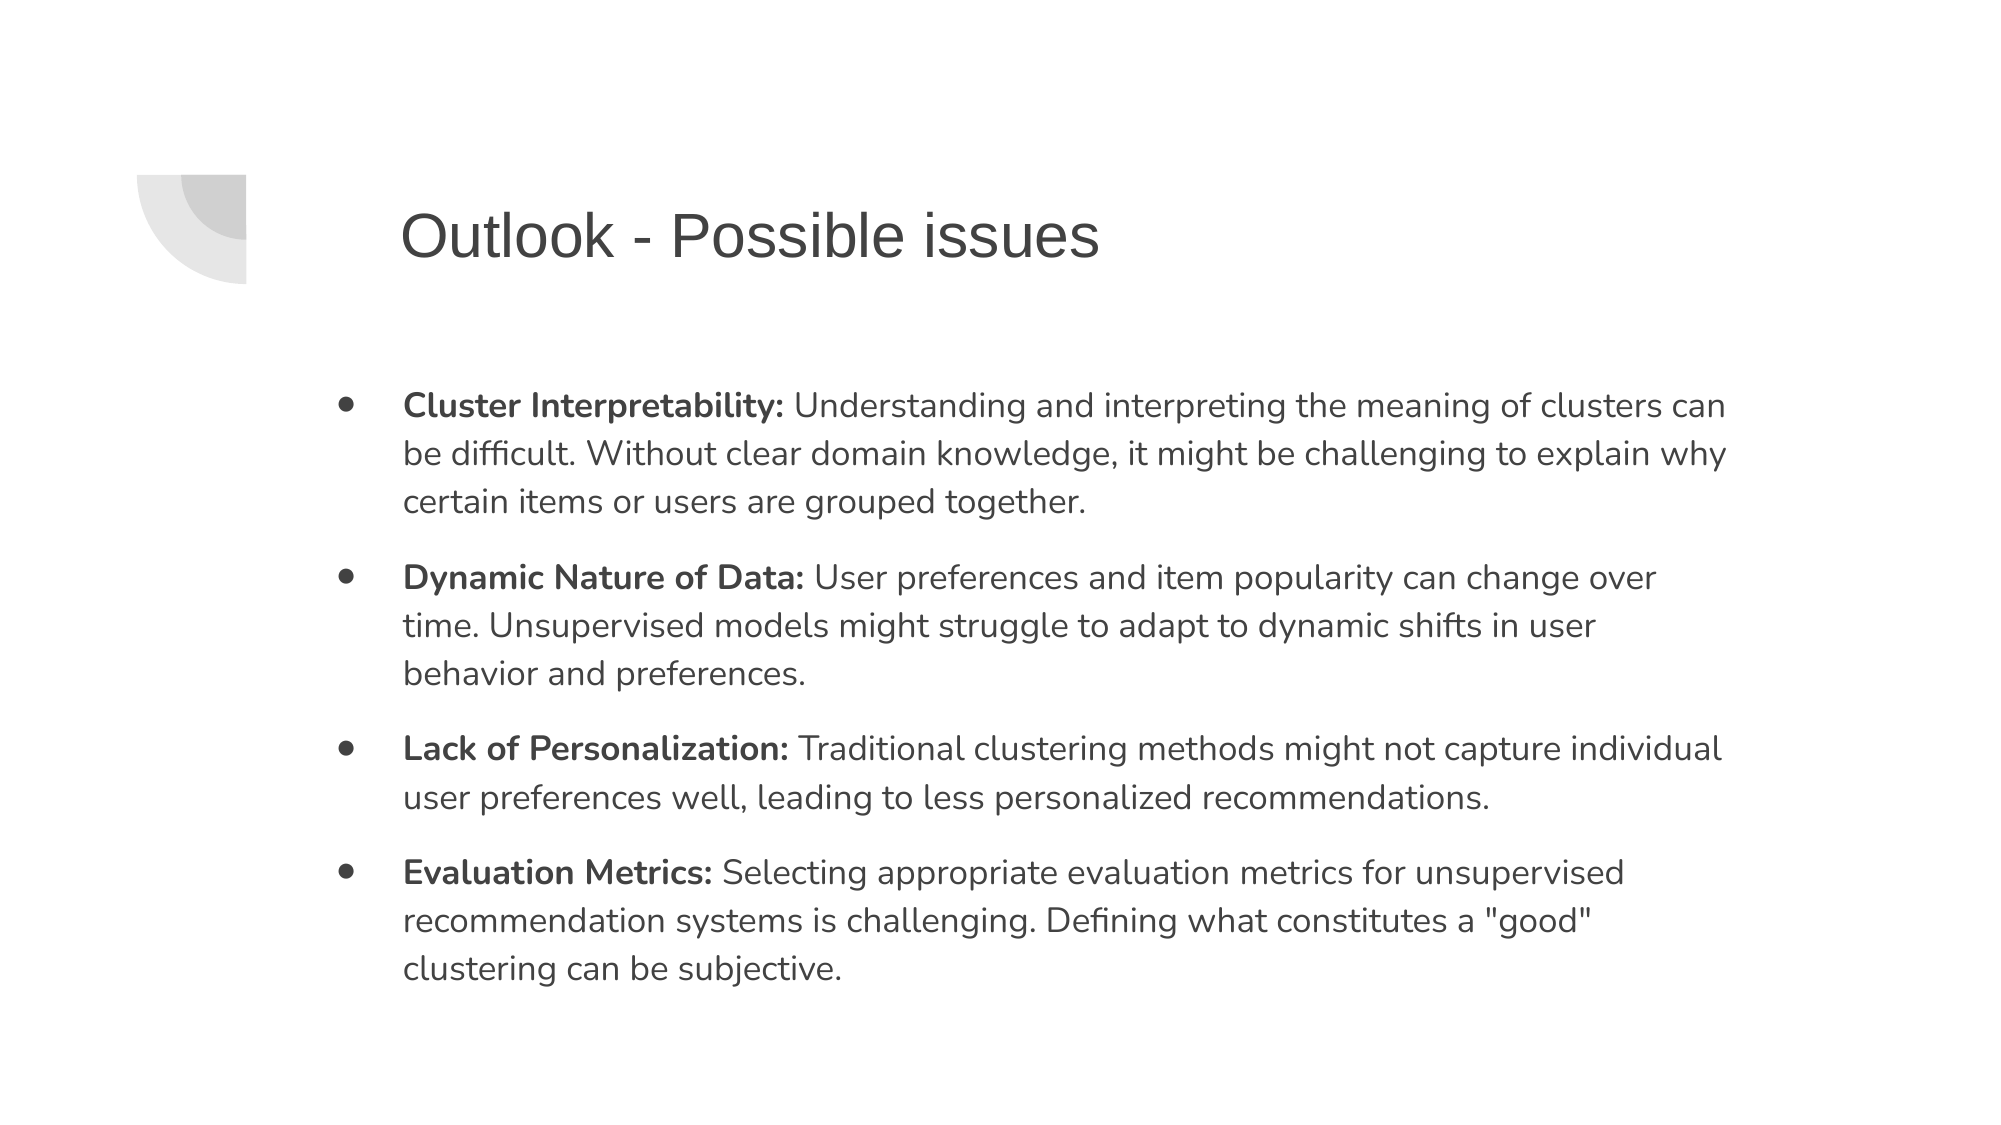

# Outlook - Possible issues

Cluster Interpretability: Understanding and interpreting the meaning of clusters can be difficult. Without clear domain knowledge, it might be challenging to explain why certain items or users are grouped together.
Dynamic Nature of Data: User preferences and item popularity can change over time. Unsupervised models might struggle to adapt to dynamic shifts in user behavior and preferences.
Lack of Personalization: Traditional clustering methods might not capture individual user preferences well, leading to less personalized recommendations.
Evaluation Metrics: Selecting appropriate evaluation metrics for unsupervised recommendation systems is challenging. Defining what constitutes a "good" clustering can be subjective.